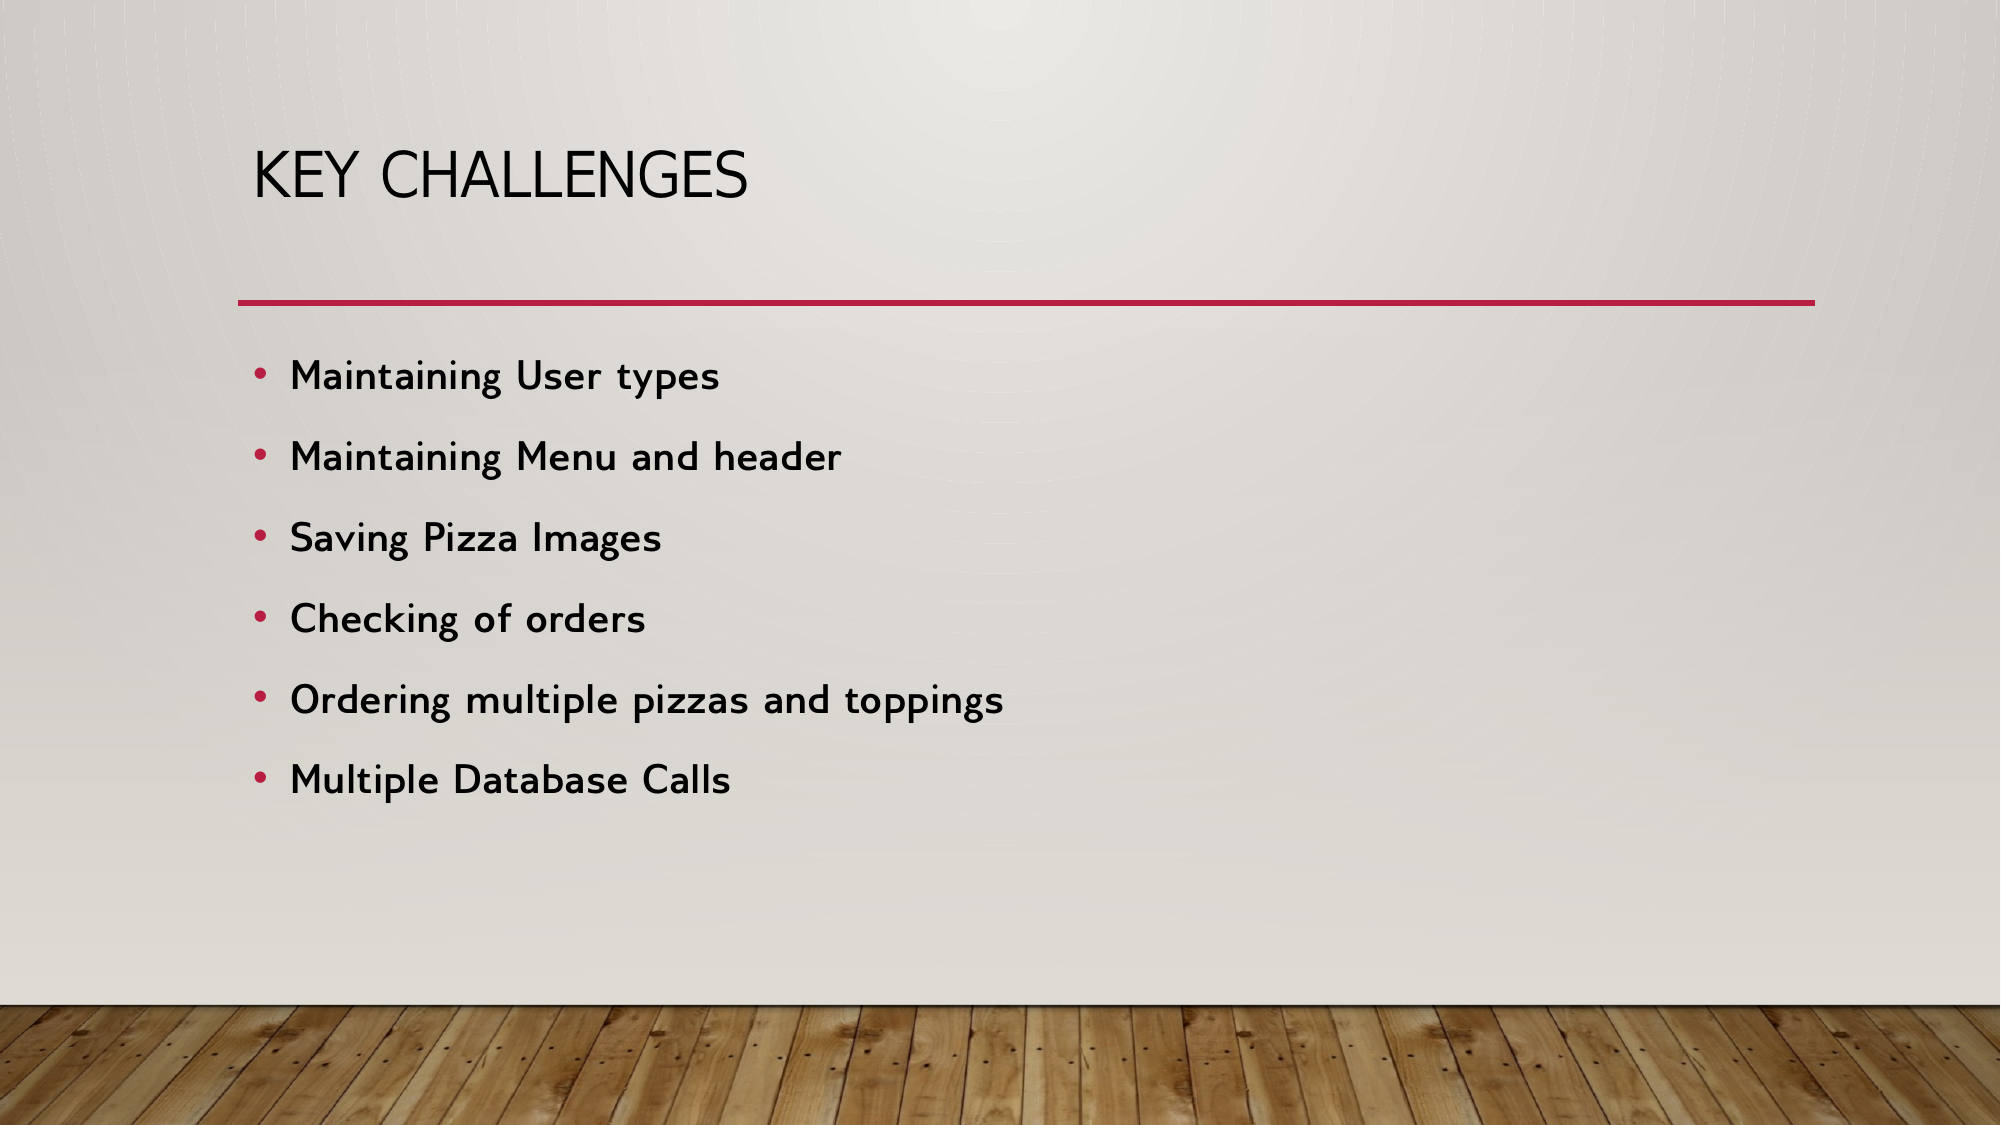

# KEY CHALLENGES
Maintaining User types
Maintaining Menu and header
Saving Pizza Images
Checking of orders
Ordering multiple pizzas and toppings
Multiple Database Calls